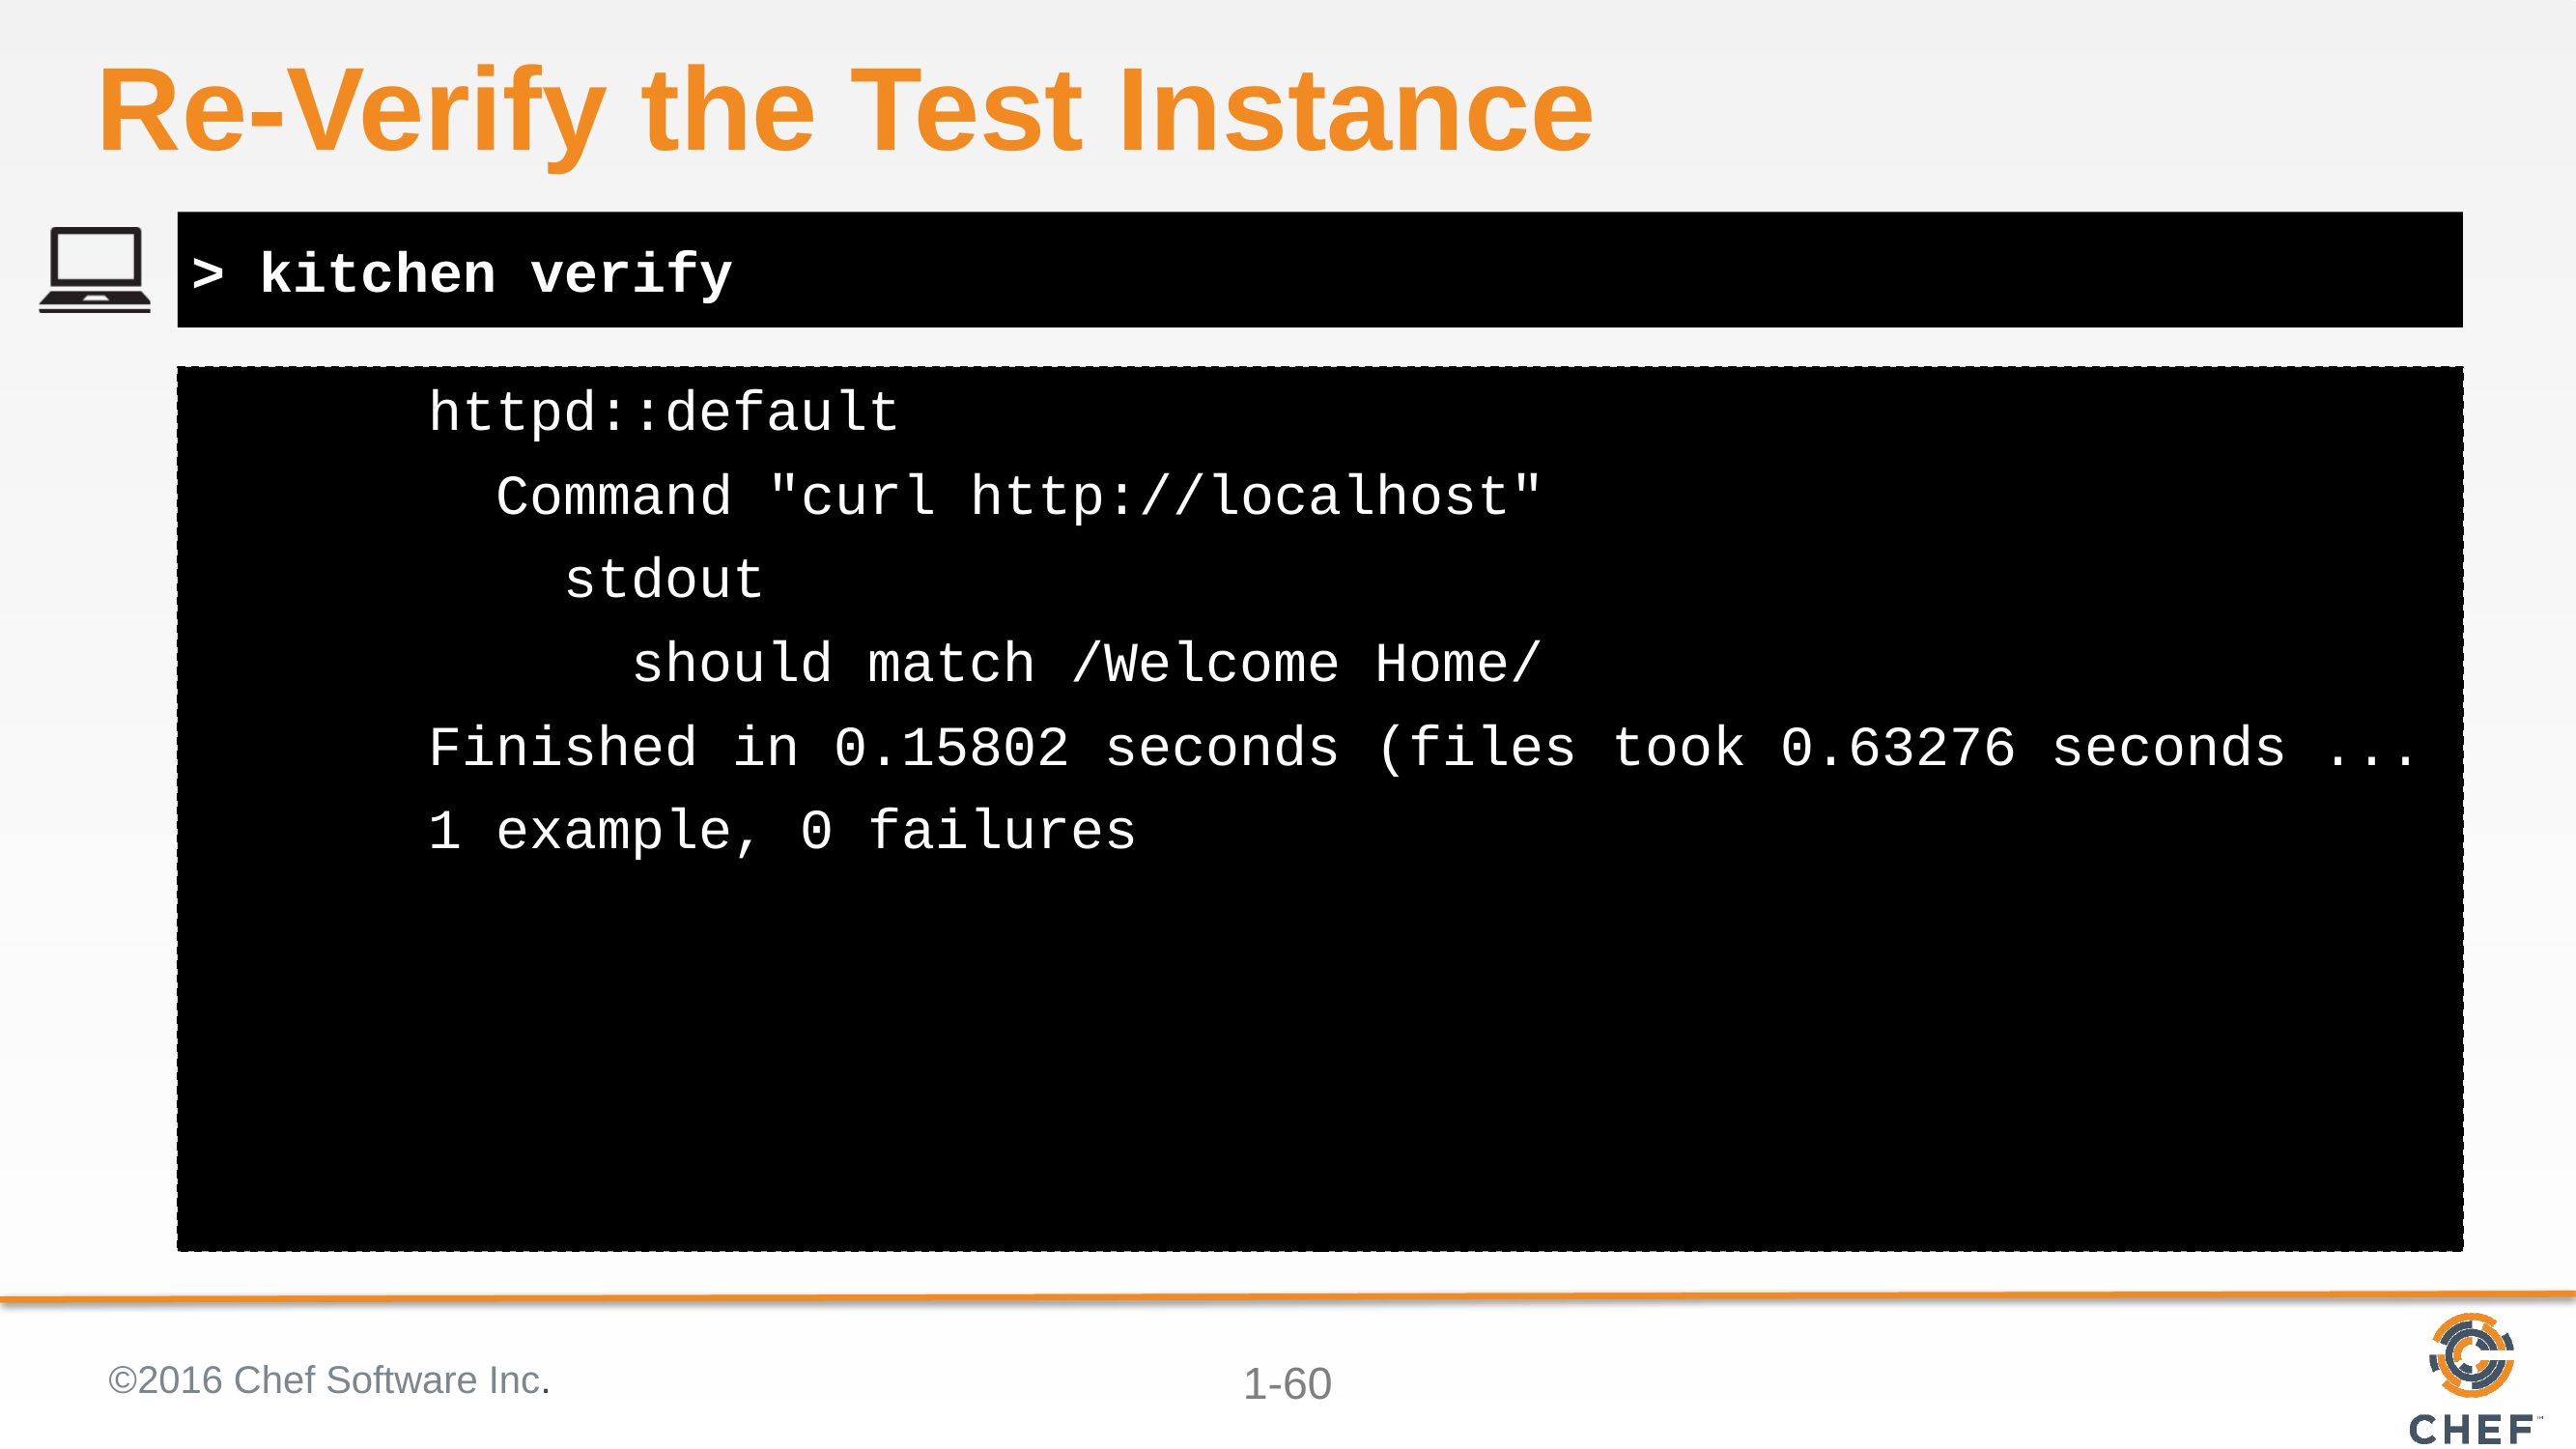

# Re-Verify the Test Instance
> kitchen verify
       httpd::default
         Command "curl http://localhost"
           stdout
             should match /Welcome Home/
       Finished in 0.15802 seconds (files took 0.63276 seconds ...
       1 example, 0 failures